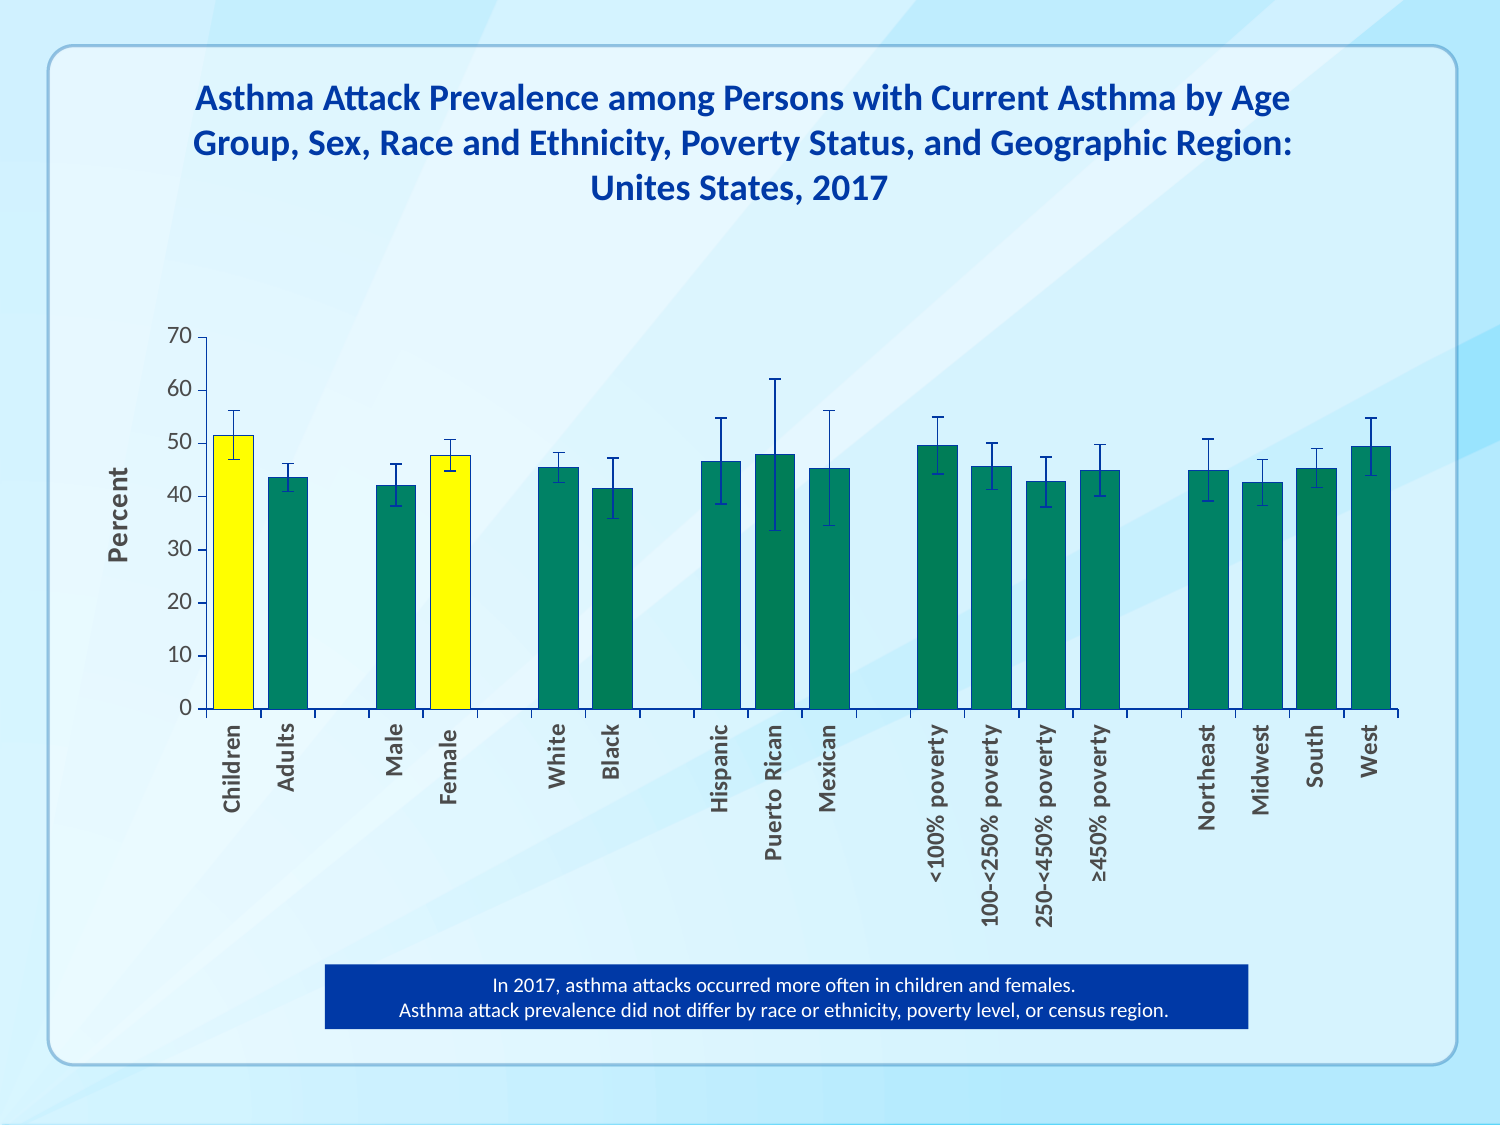

Asthma Attack Prevalence among Persons with Current Asthma by Age Group, Sex, Race and Ethnicity, Poverty Status, and Geographic Region: Unites States, 2017

### Chart

| Category | Series 1 | Series 2 |
|---|---|---|
| Children | 51.6 | None |
| Adults | 43.6 | None |
|  | None | None |
| Male | 42.2 | None |
| Female  | 47.8 | None |
|  | None | None |
| White | 45.5 | None |
| Black | 41.6 | None |
|  | None | None |
| Hispanic | 46.7 | None |
| Puerto Rican | 47.9 | None |
| Mexican | 45.4 | None |
|  | None | None |
| <100% poverty | 49.6 | None |
| 100-<250% poverty | 45.7 | None |
| 250-<450% poverty | 42.8 | None |
| ≥450% poverty | 45.0 | None |
|  | None | None |
| Northeast | 45.0 | None |
| Midwest | 42.7 | None |
| South | 45.4 | None |
| West | 49.4 | None |
In 2017, asthma attacks occurred more often in children and females.
Asthma attack prevalence did not differ by race or ethnicity, poverty level, or census region.